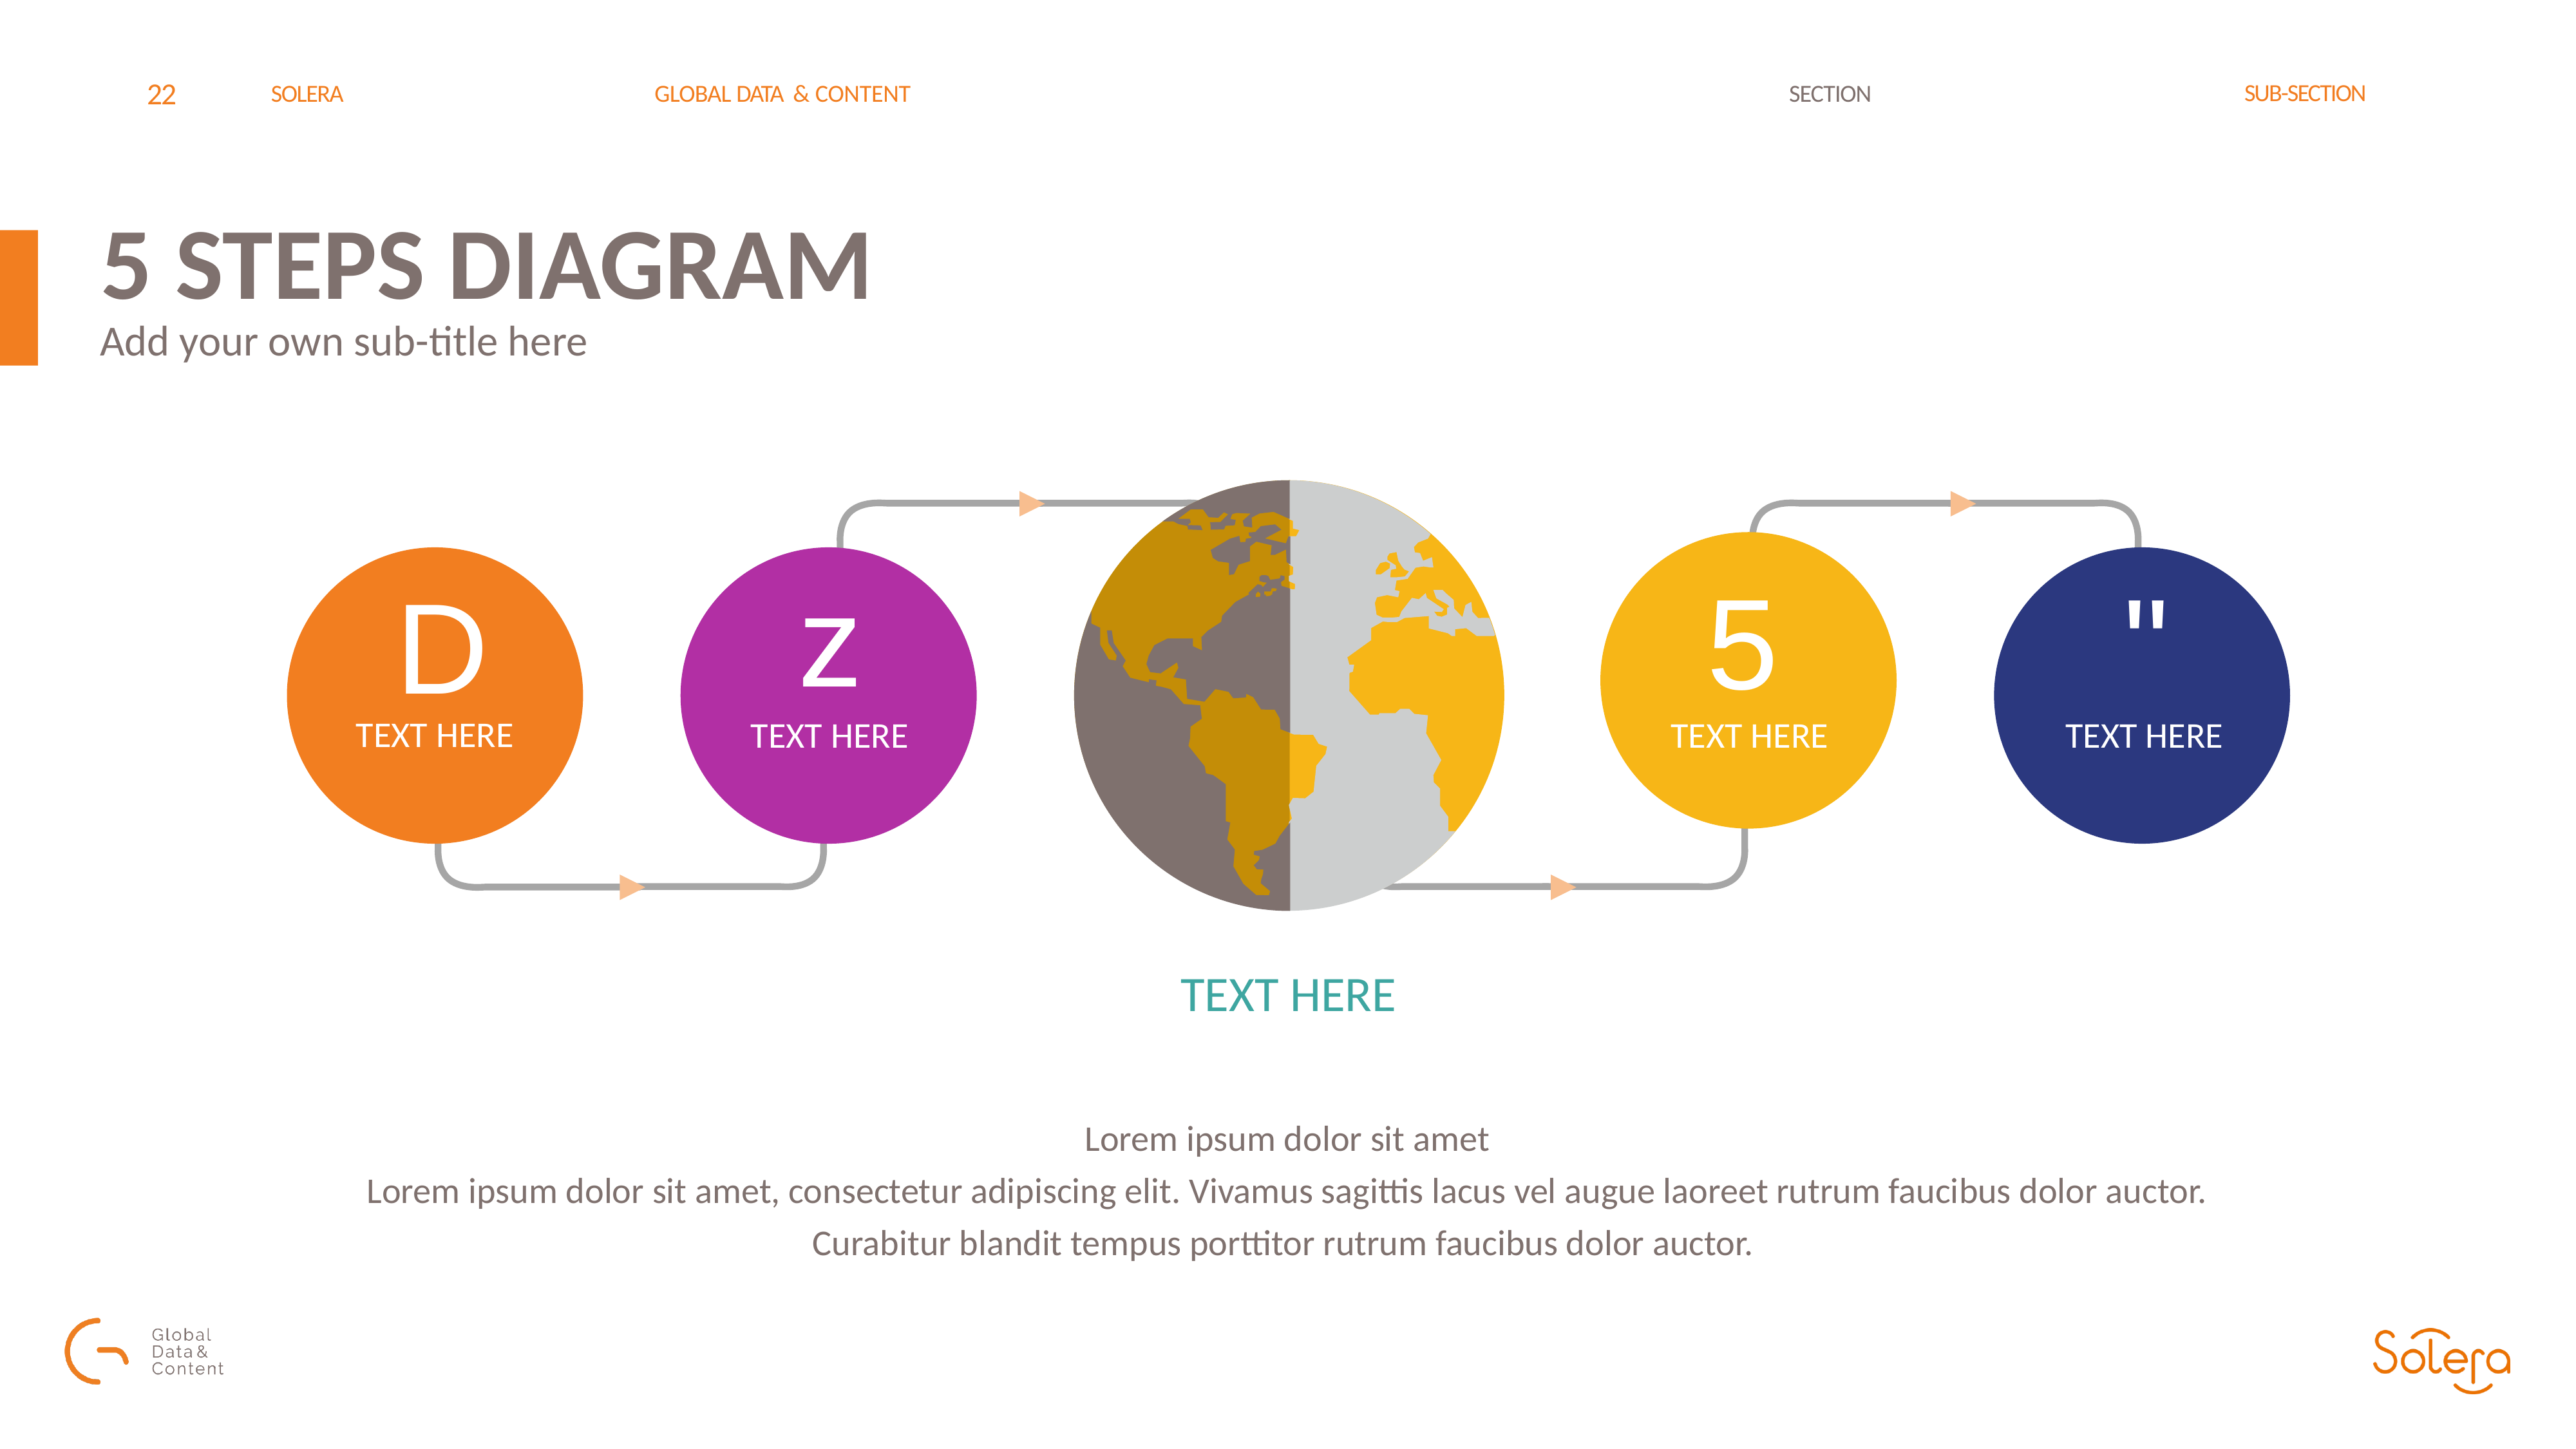

SUB-SECTION
SECTION
5 STEPS DIAGRAM

Add your own sub-title here

D

z
5
"

TEXT HERE
TEXT HERE
TEXT HERE
TEXT HERE

TEXT HERE
Lorem ipsum dolor sit amet
Lorem ipsum dolor sit amet, consectetur adipiscing elit. Vivamus sagittis lacus vel augue laoreet rutrum faucibus dolor auctor. Curabitur blandit tempus porttitor rutrum faucibus dolor auctor.